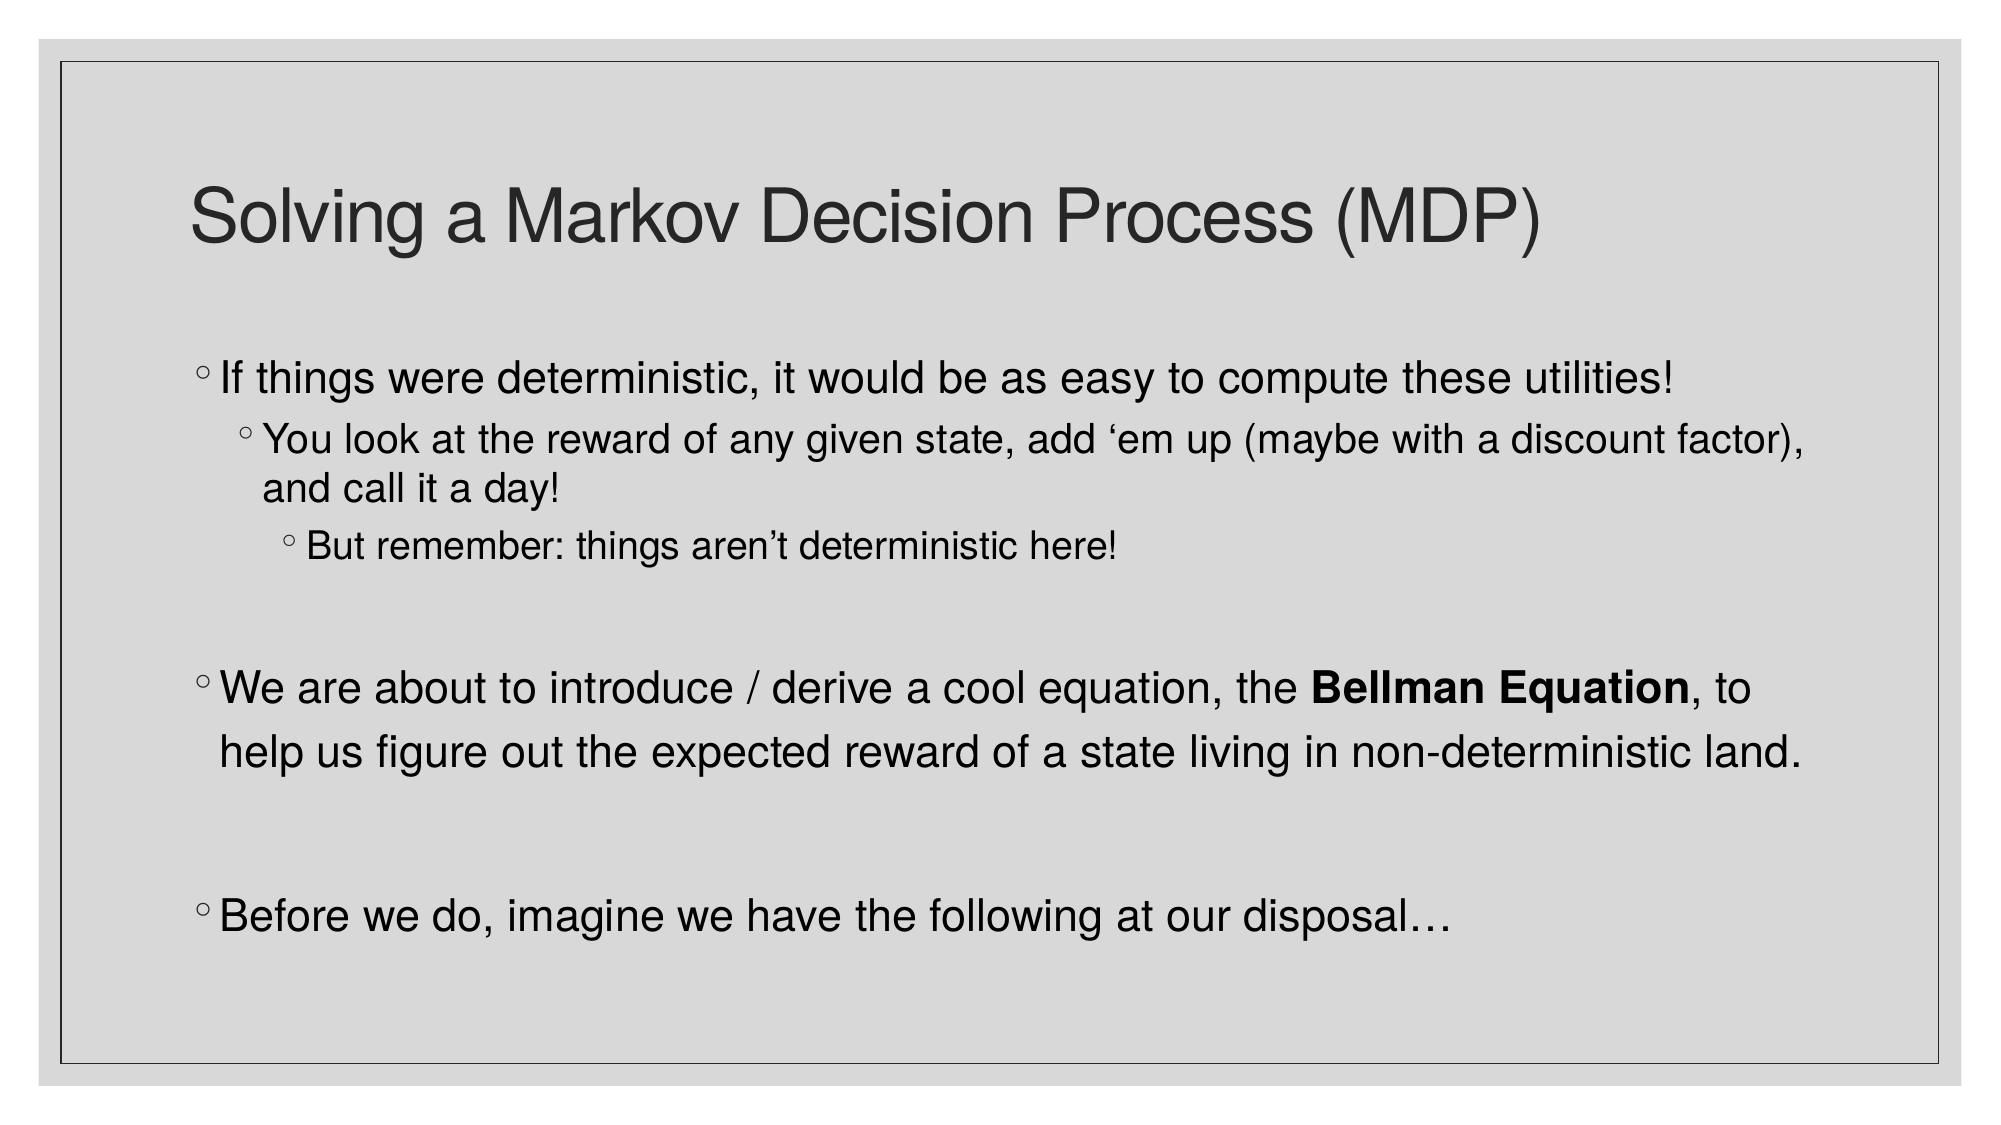

# Solving a Markov Decision Process (MDP)
If things were deterministic, it would be as easy to compute these utilities!
You look at the reward of any given state, add ‘em up (maybe with a discount factor), and call it a day!
But remember: things aren’t deterministic here!

We are about to introduce / derive a cool equation, the Bellman Equation, to help us figure out the expected reward of a state living in non-deterministic land.

Before we do, imagine we have the following at our disposal…